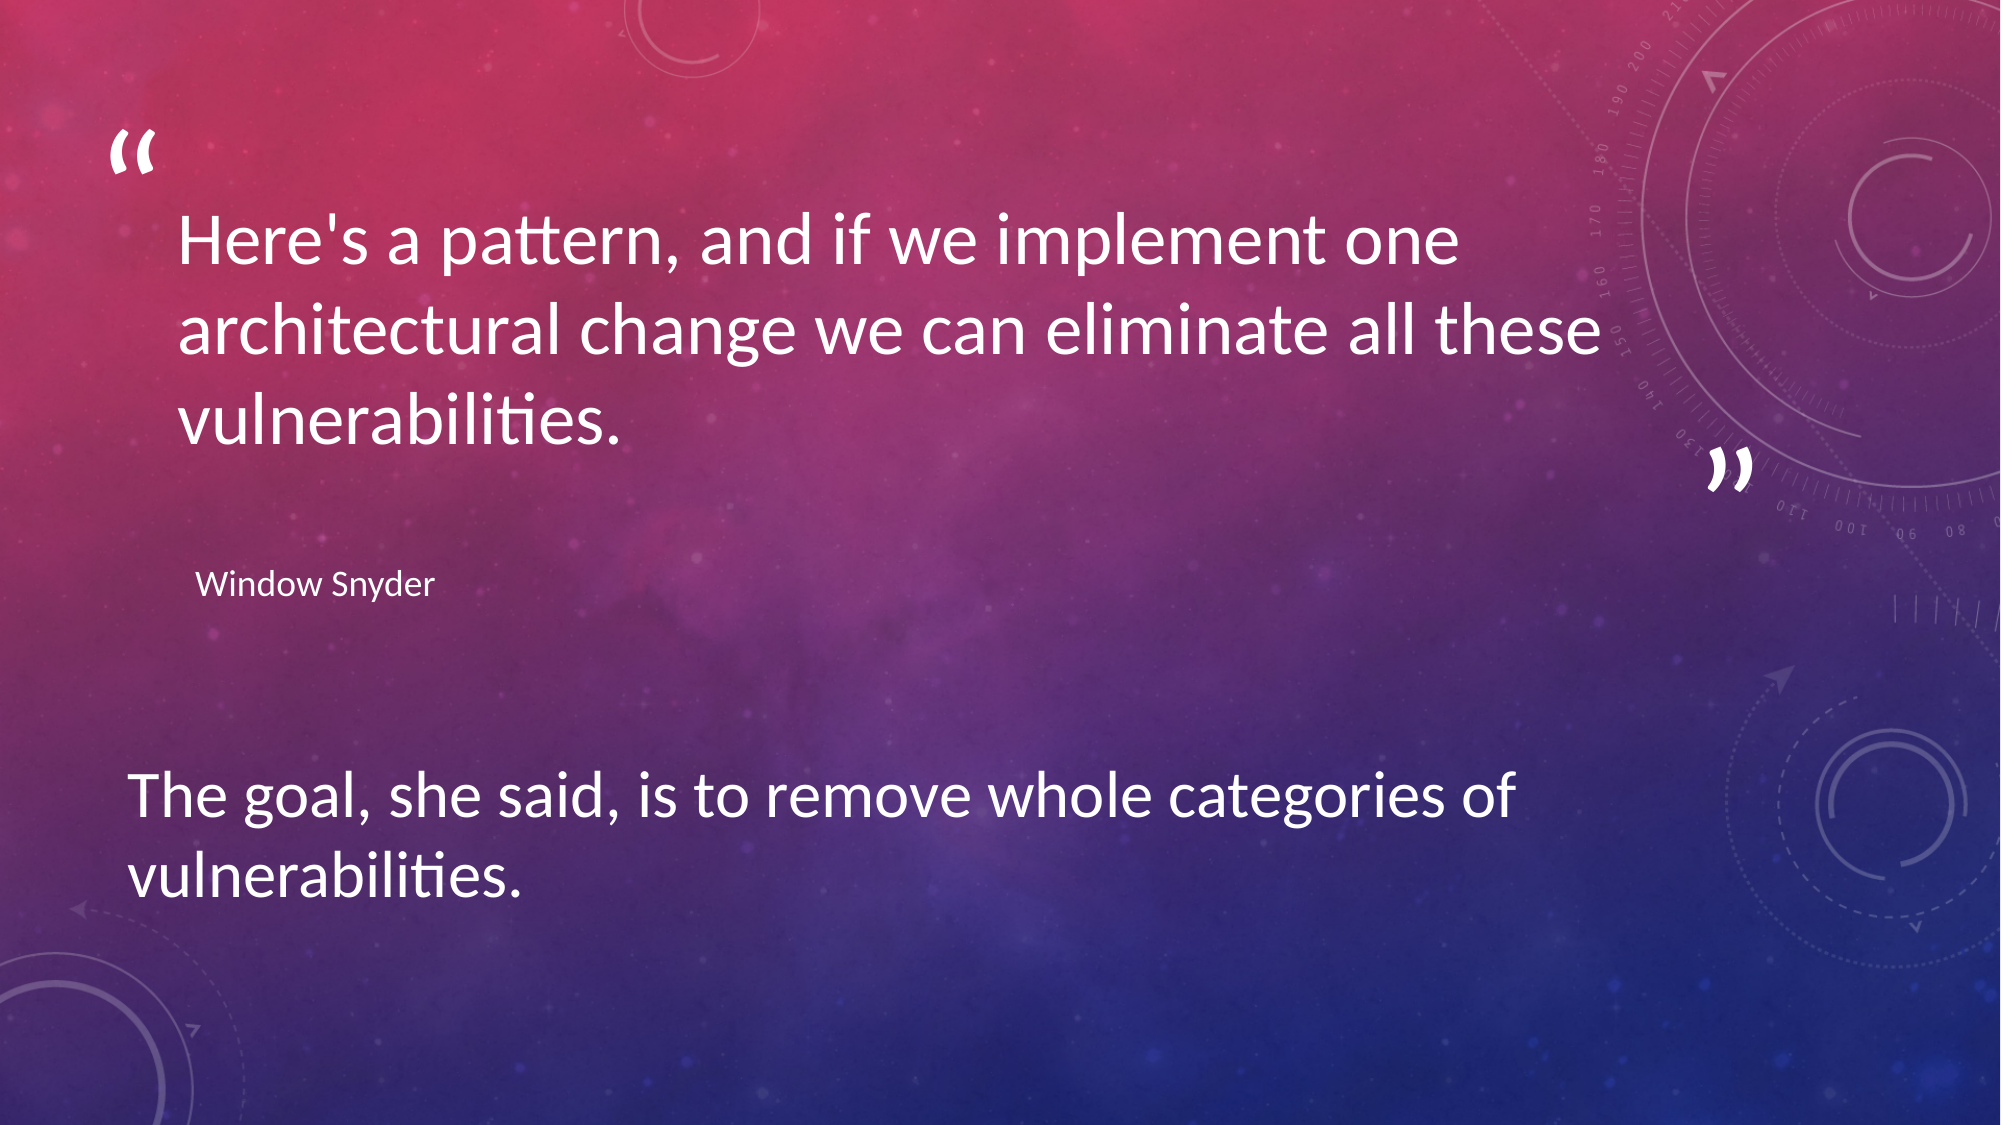

# Here's a pattern, and if we implement one architectural change we can eliminate all these vulnerabilities.
Window Snyder
The goal, she said, is to remove whole categories of vulnerabilities.